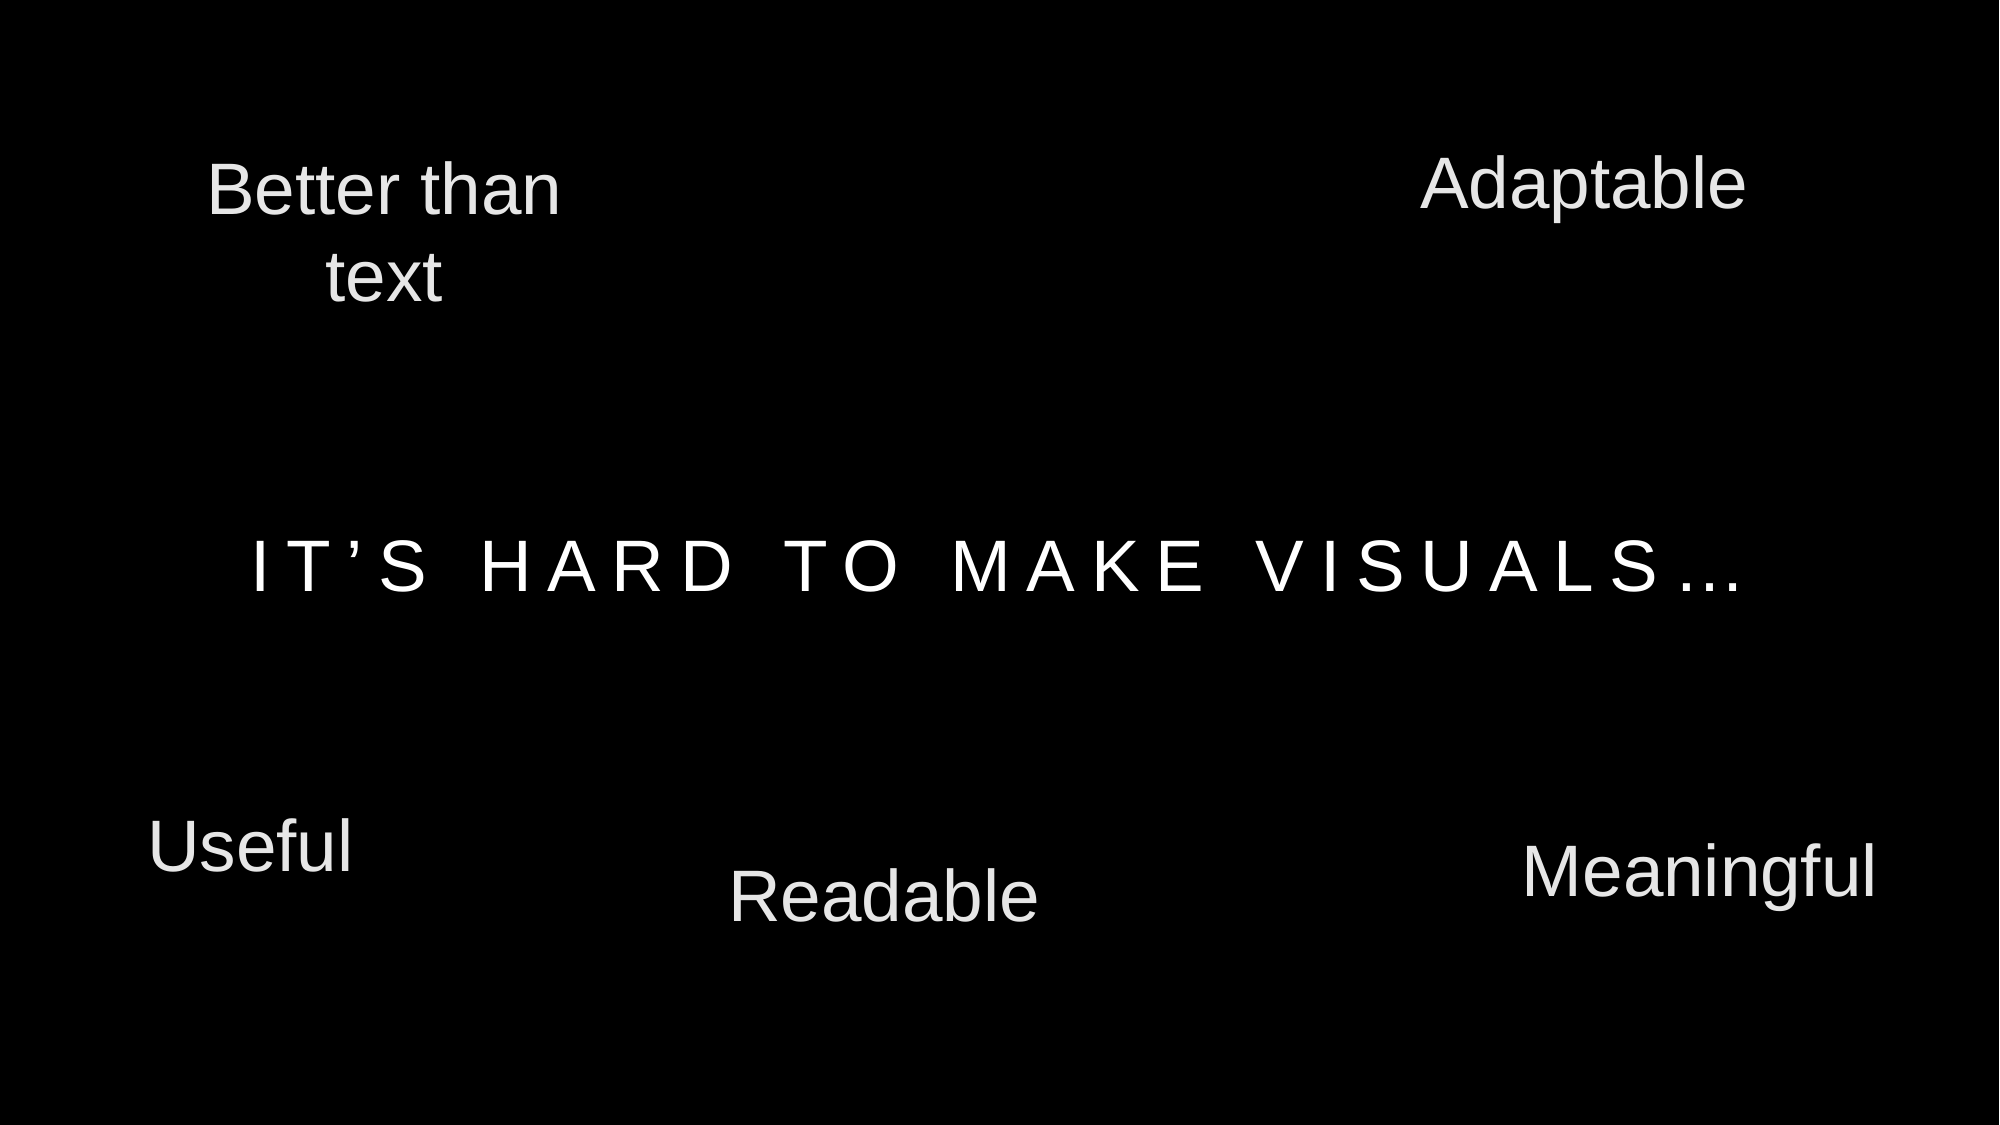

Better than text
Adaptable
IT’S HARD TO MAKE VISUALS…
Useful
Meaningful
Readable